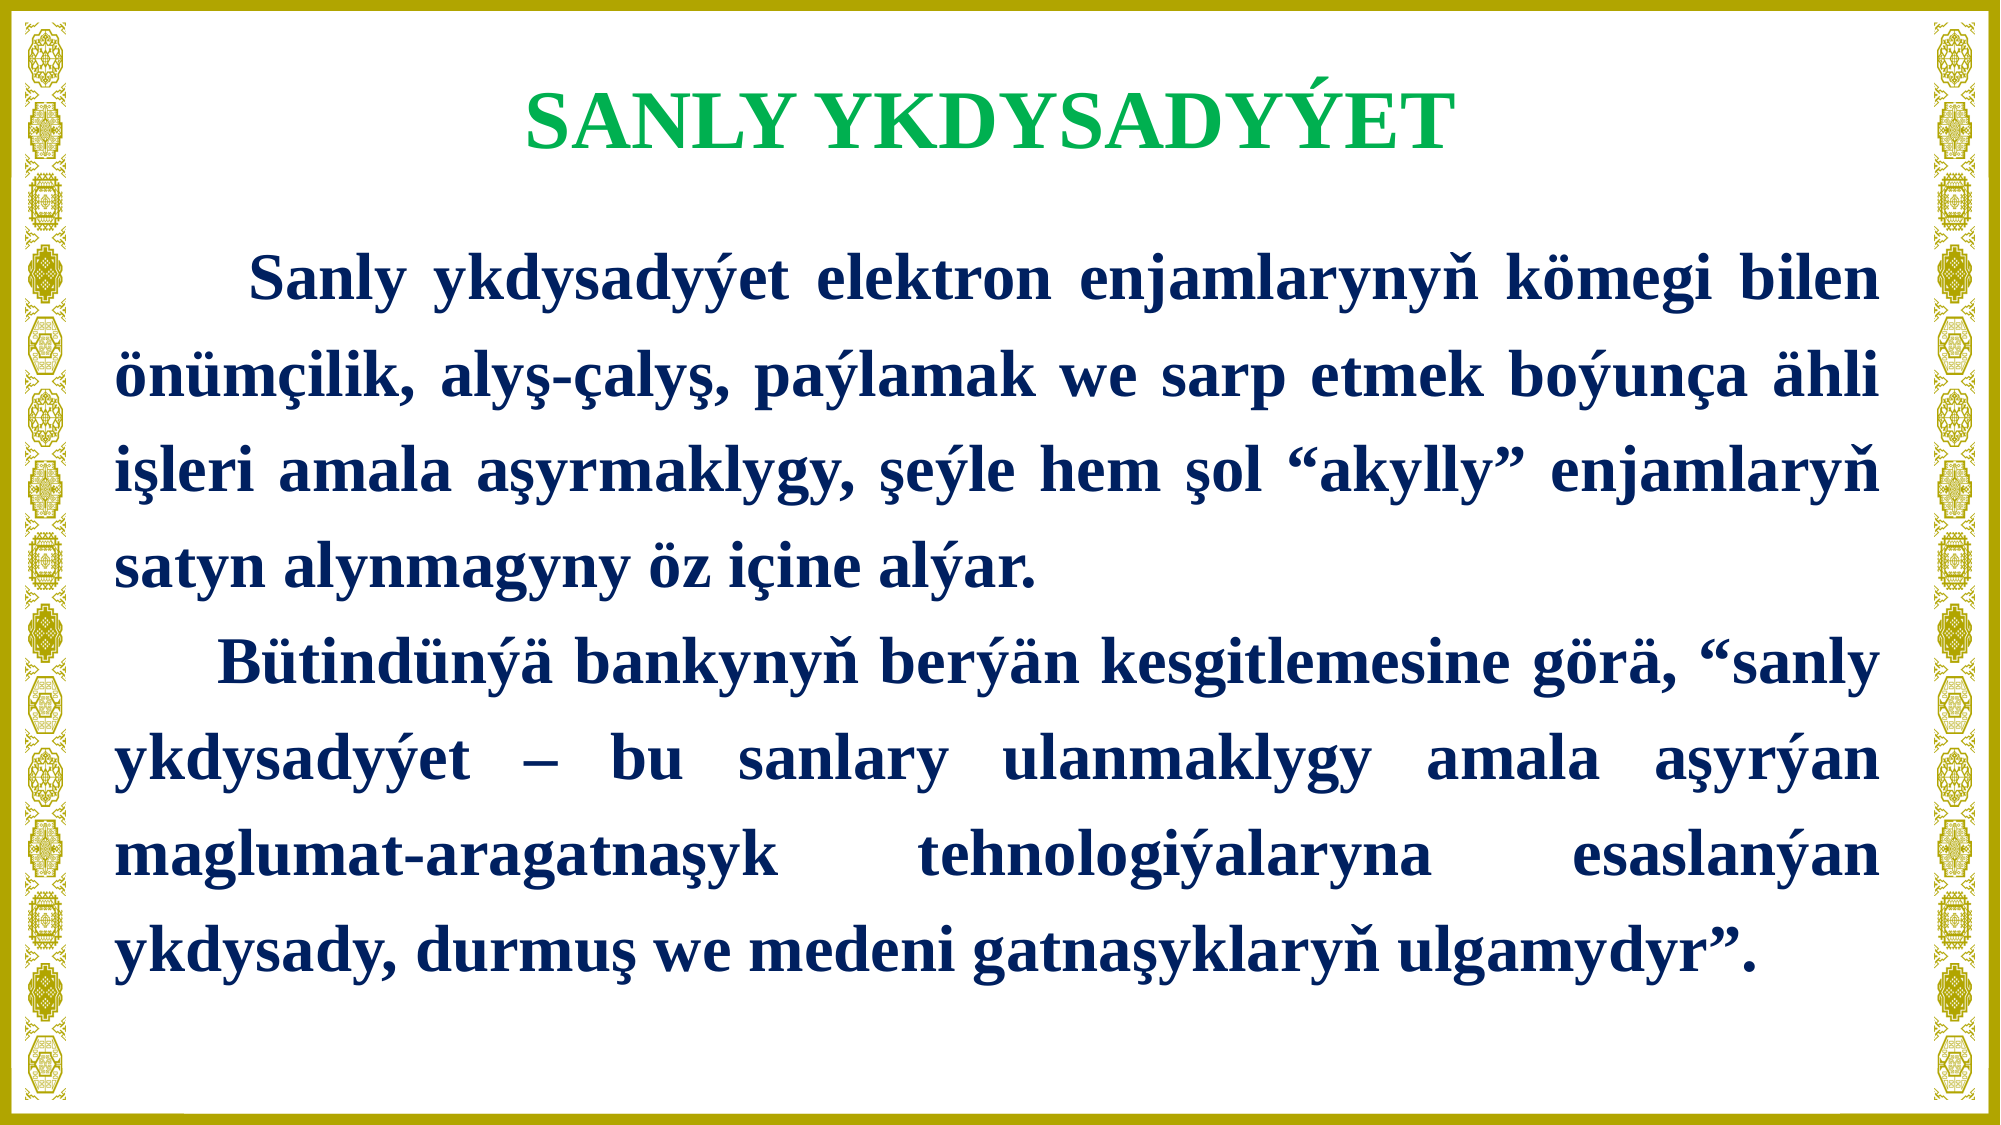

SANLY YKDYSADYÝET
     Sanly ykdysadyýet elektron enjamlarynyň kömegi bilen önümçilik, alyş-çalyş, paýlamak we sarp etmek boýunça ähli işleri amala aşyrmaklygy, şeýle hem şol “akylly” enjamlaryň satyn alynmagyny öz içine alýar.
     Bütindünýä bankynyň berýän kesgitlemesine görä, “sanly ykdysadyýet – bu sanlary ulanmaklygy amala aşyrýan maglumat-aragatnaşyk tehnologiýalaryna esaslanýan ykdysady, durmuş we medeni gatnaşyklaryň ulgamydyr”.